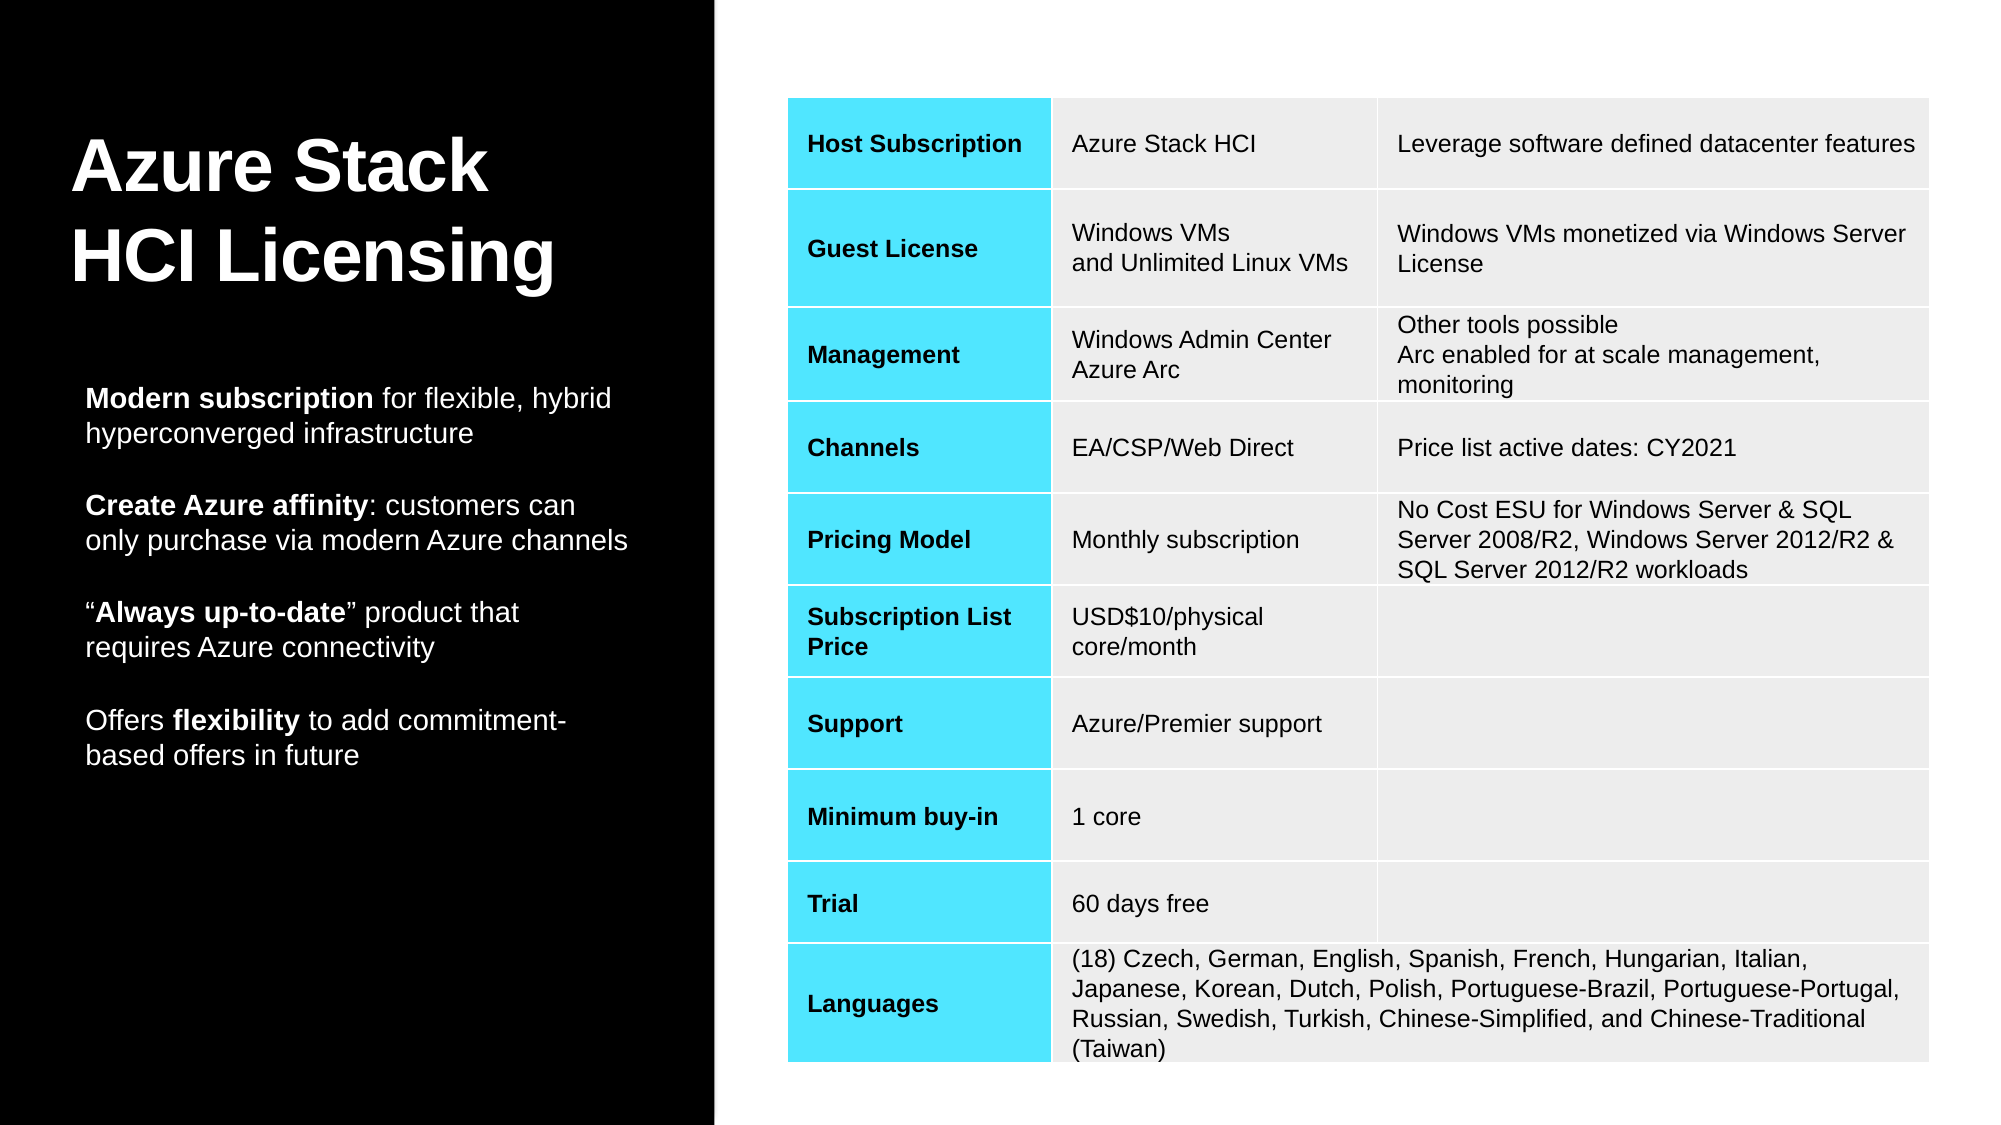

| Host Subscription | Azure Stack HCI | Leverage software defined datacenter features |
| --- | --- | --- |
| Guest License | Windows VMs and Unlimited Linux VMs | Windows VMs monetized via Windows Server License |
| Management | Windows Admin Center Azure Arc | Other tools possible Arc enabled for at scale management, monitoring |
| Channels | EA/CSP/Web Direct | Price list active dates: CY2021 |
| Pricing Model | Monthly subscription | No Cost ESU for Windows Server & SQL Server 2008/R2, Windows Server 2012/R2 & SQL Server 2012/R2 workloads |
| Subscription List Price | USD$10/physical core/month |  |
| Support | Azure/Premier support |  |
| Minimum buy-in | 1 core |  |
| Trial | 60 days free |  |
| Languages | (18) Czech, German, English, Spanish, French, Hungarian, Italian, Japanese, Korean, Dutch, Polish, Portuguese-Brazil, Portuguese-Portugal, Russian, Swedish, Turkish, Chinese-Simplified, and Chinese-Traditional (Taiwan) |  |
Azure Stack HCI Licensing
Modern subscription for flexible, hybrid hyperconverged infrastructure
Create Azure affinity: customers can only purchase via modern Azure channels
“Always up-to-date” product that requires Azure connectivity
Offers flexibility to add commitment-based offers in future